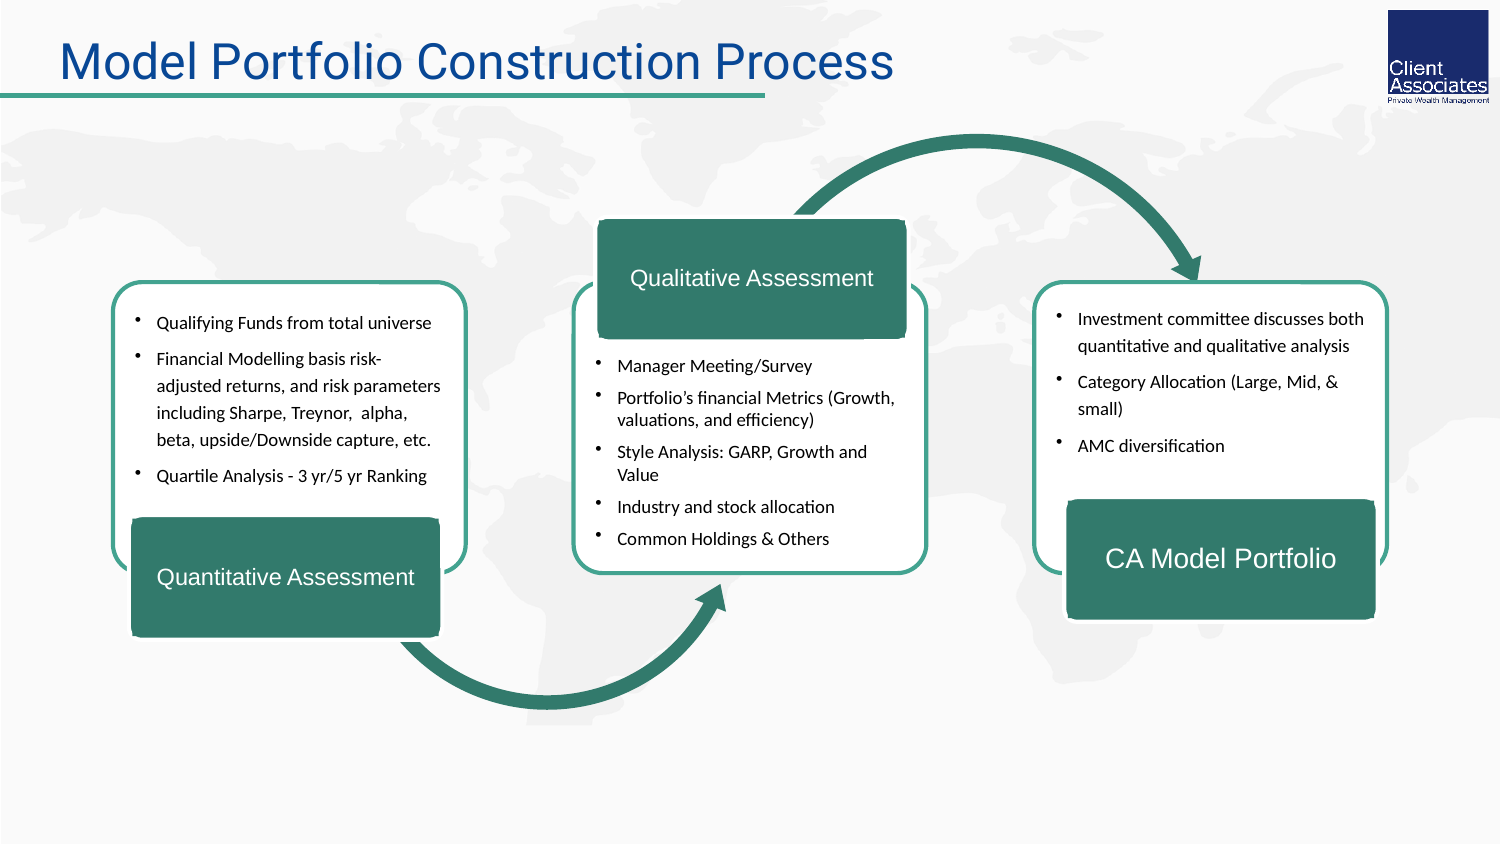

Model Portfolio Construction Process

Qualitative Assessment

Qualifying Funds from total universe
Financial Modelling basis risk-adjusted returns, and risk parameters including Sharpe, Treynor,  alpha, beta, upside/Downside capture, etc.
Quartile Analysis - 3 yr/5 yr Ranking

Manager Meeting/Survey
Portfolio’s financial Metrics (Growth, valuations, and efficiency)
Style Analysis: GARP, Growth and Value
Industry and stock allocation
Common Holdings & Others

Investment committee discusses both quantitative and qualitative analysis
Category Allocation (Large, Mid, & small)
AMC diversification

CA Model Portfolio

Quantitative Assessment